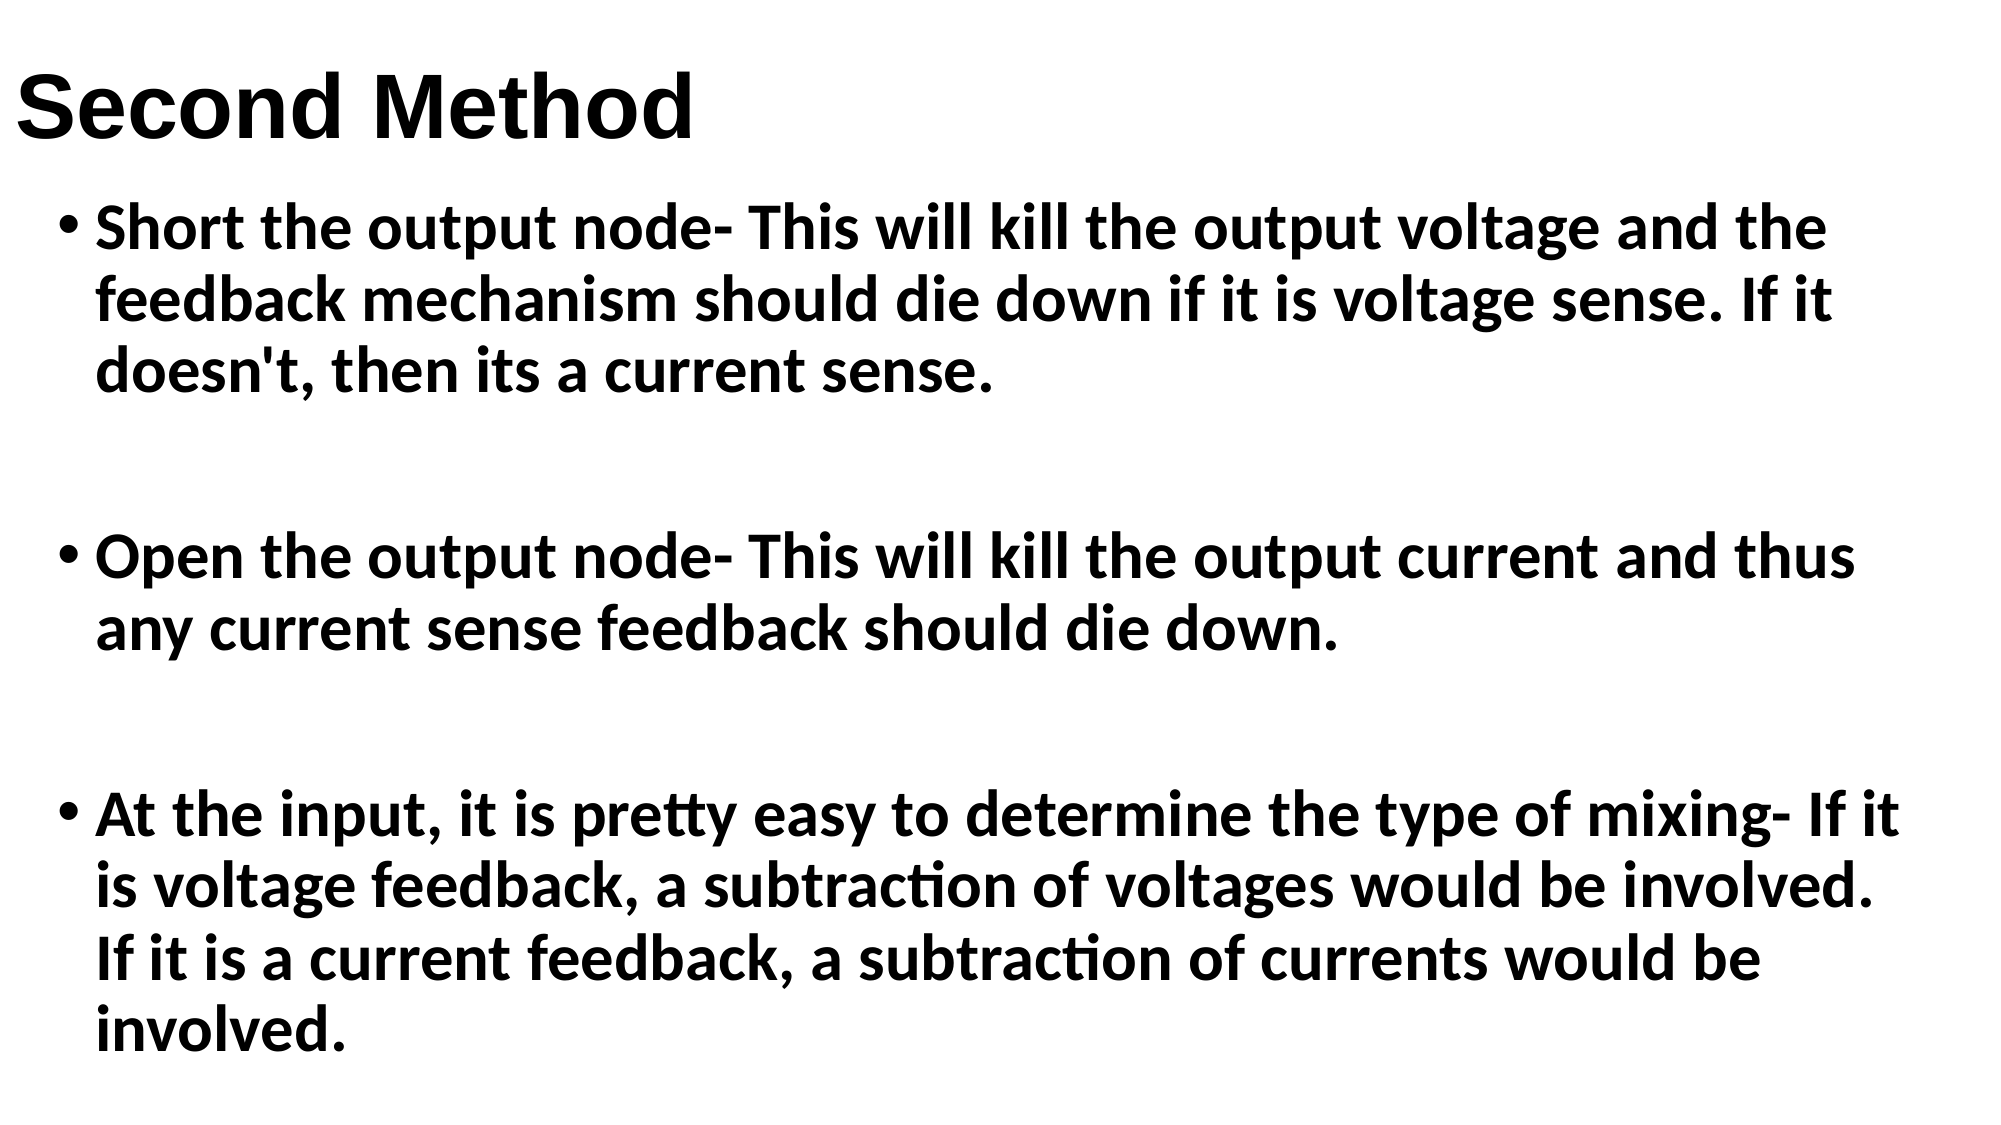

# Second Method
Short the output node- This will kill the output voltage and the feedback mechanism should die down if it is voltage sense. If it doesn't, then its a current sense.

Open the output node- This will kill the output current and thus any current sense feedback should die down.

At the input, it is pretty easy to determine the type of mixing- If it is voltage feedback, a subtraction of voltages would be involved. If it is a current feedback, a subtraction of currents would be involved.